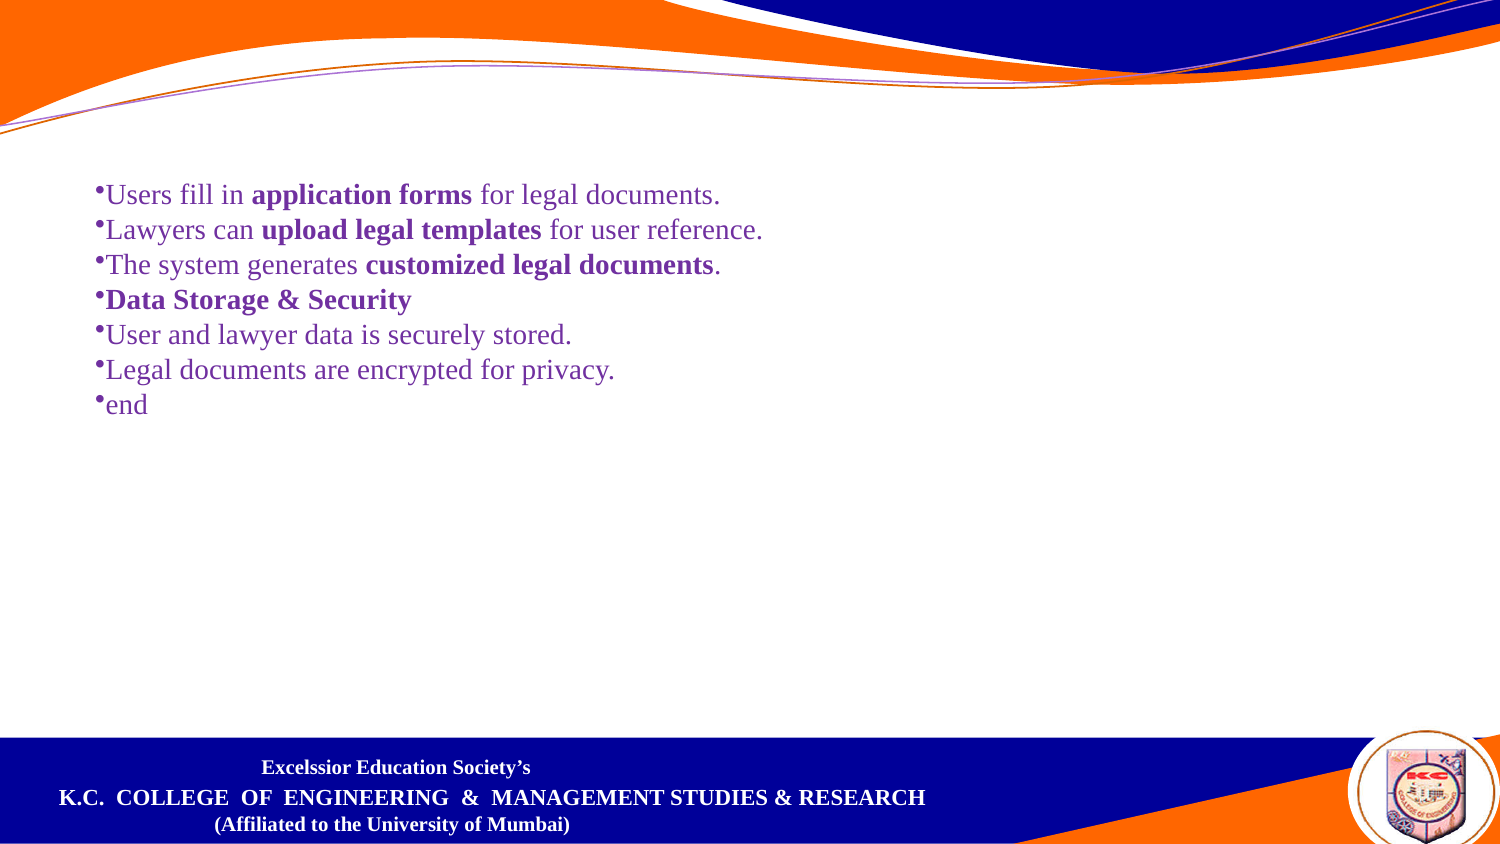

Users fill in application forms for legal documents.
Lawyers can upload legal templates for user reference.
The system generates customized legal documents.
Data Storage & Security
User and lawyer data is securely stored.
Legal documents are encrypted for privacy.
end